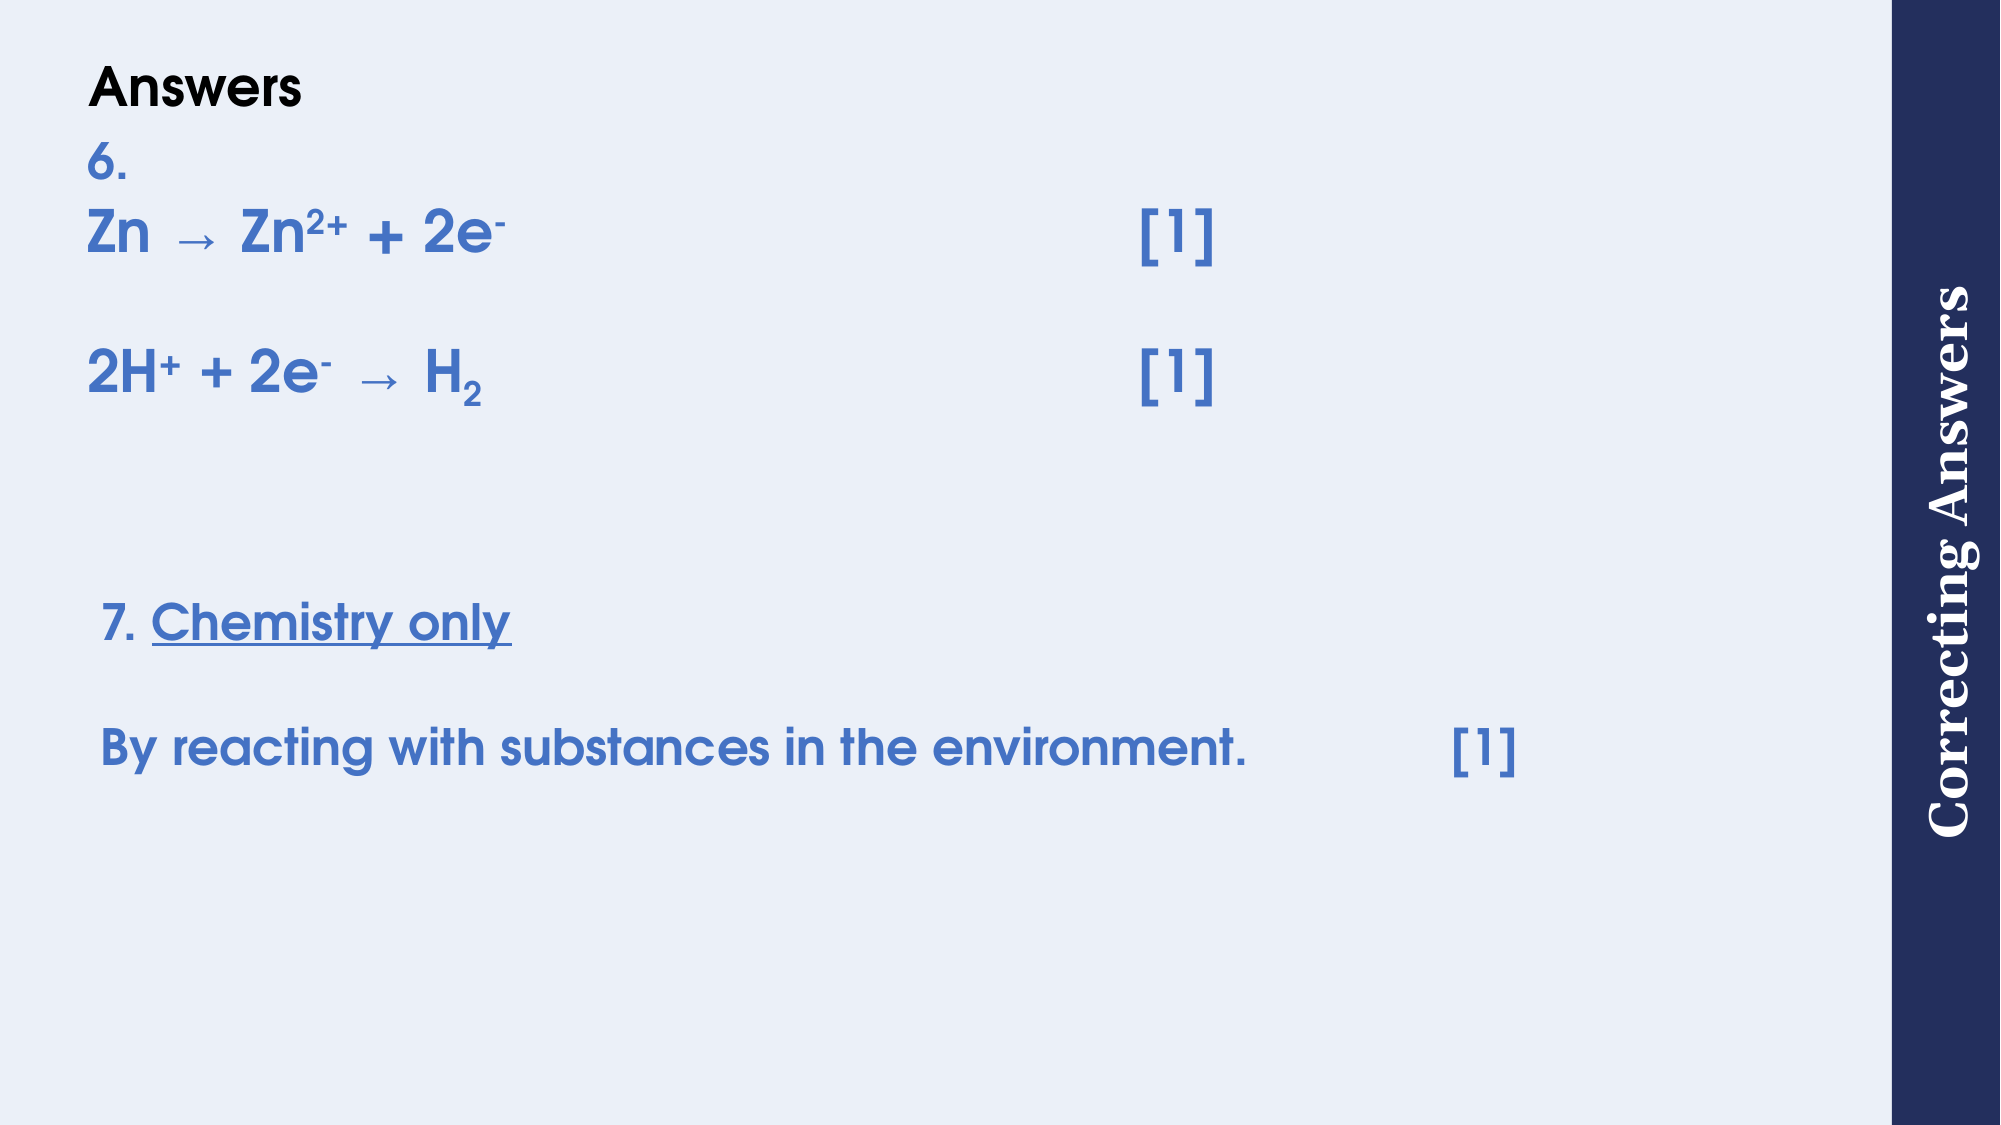

# Answers
6.
Zn → Zn2+ + 2e- 					[1]

2H+ + 2e- → H2 					[1]
7. Chemistry only

By reacting with substances in the environment.		[1]